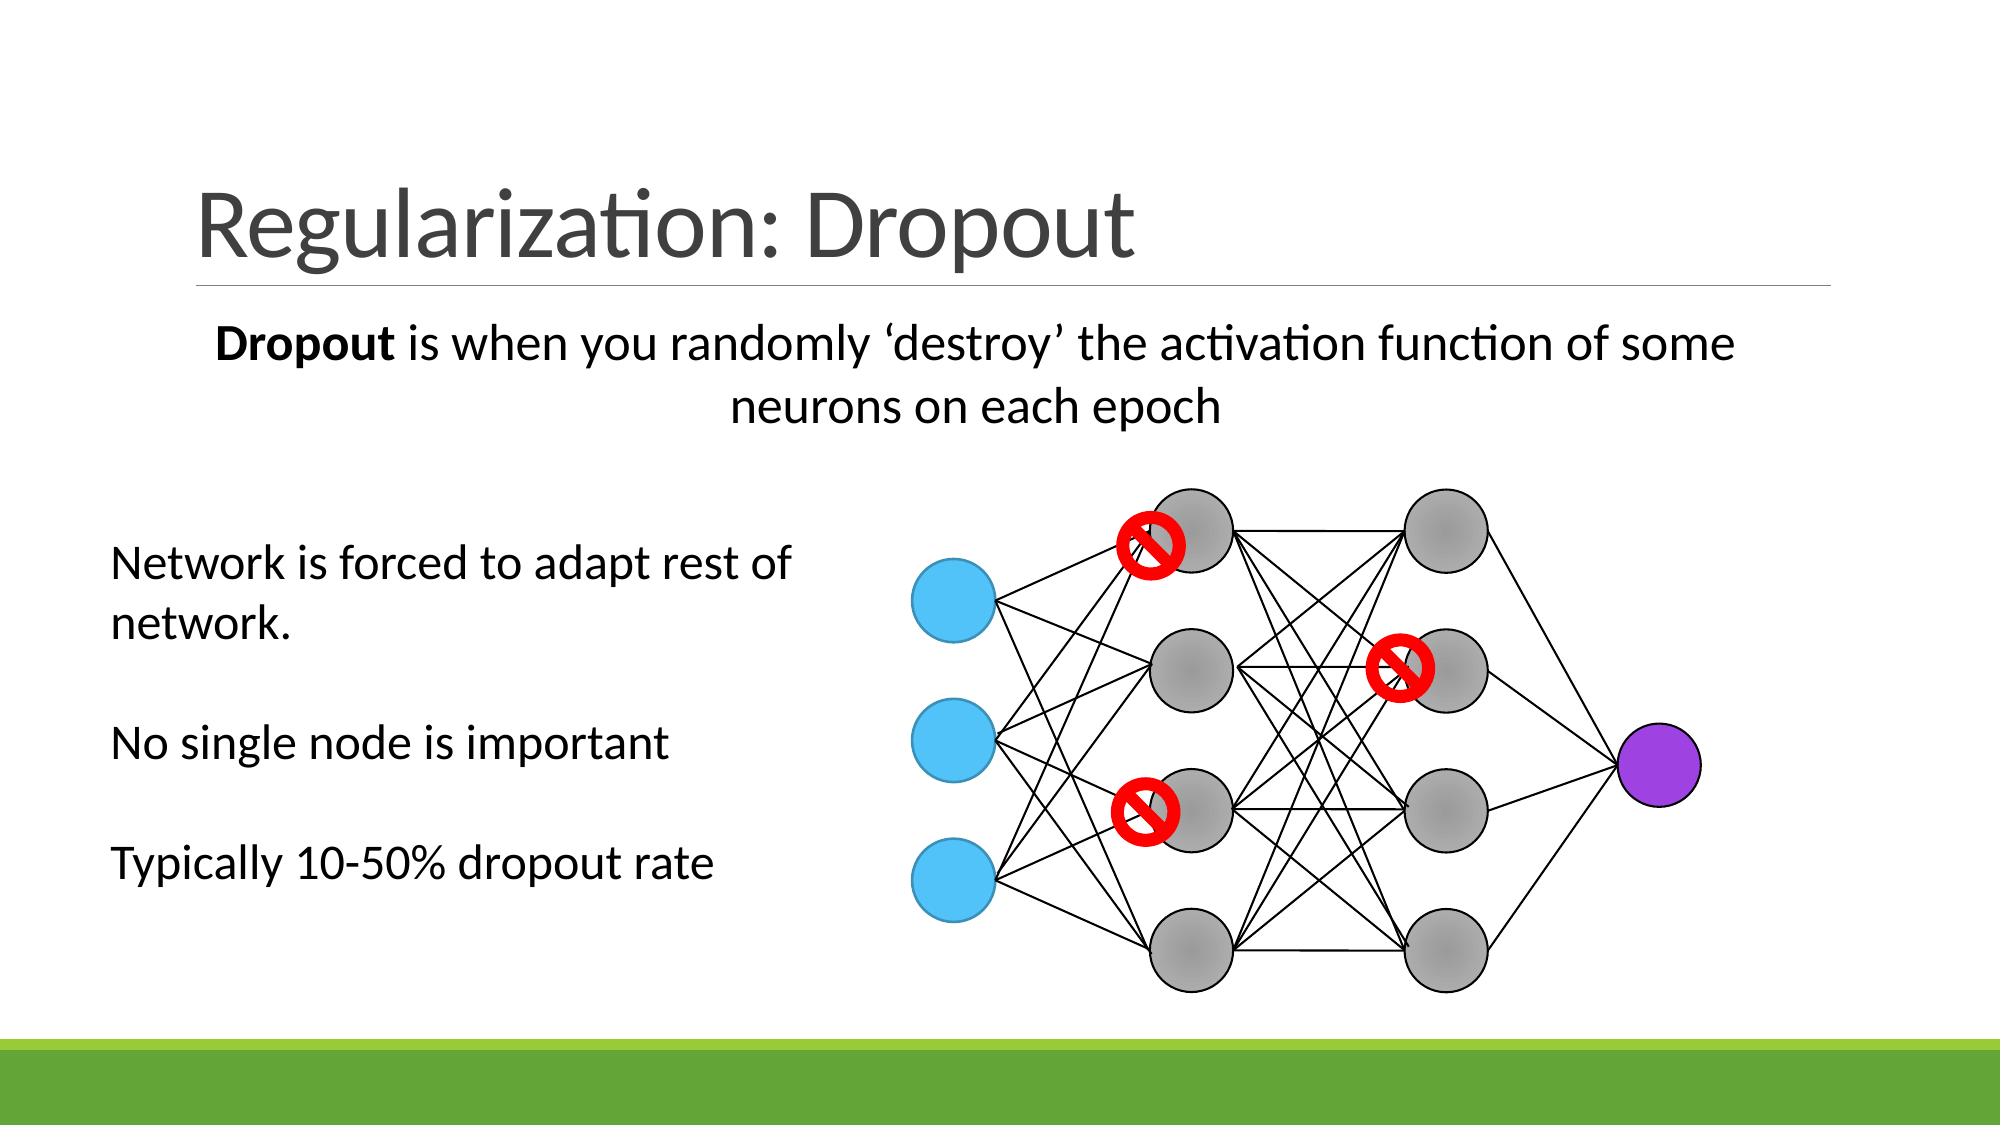

# Regularization: Dropout
Dropout is when you randomly ‘destroy’ the activation function of some neurons on each epoch

Network is forced to adapt rest of network.

No single node is important

Typically 10-50% dropout rate